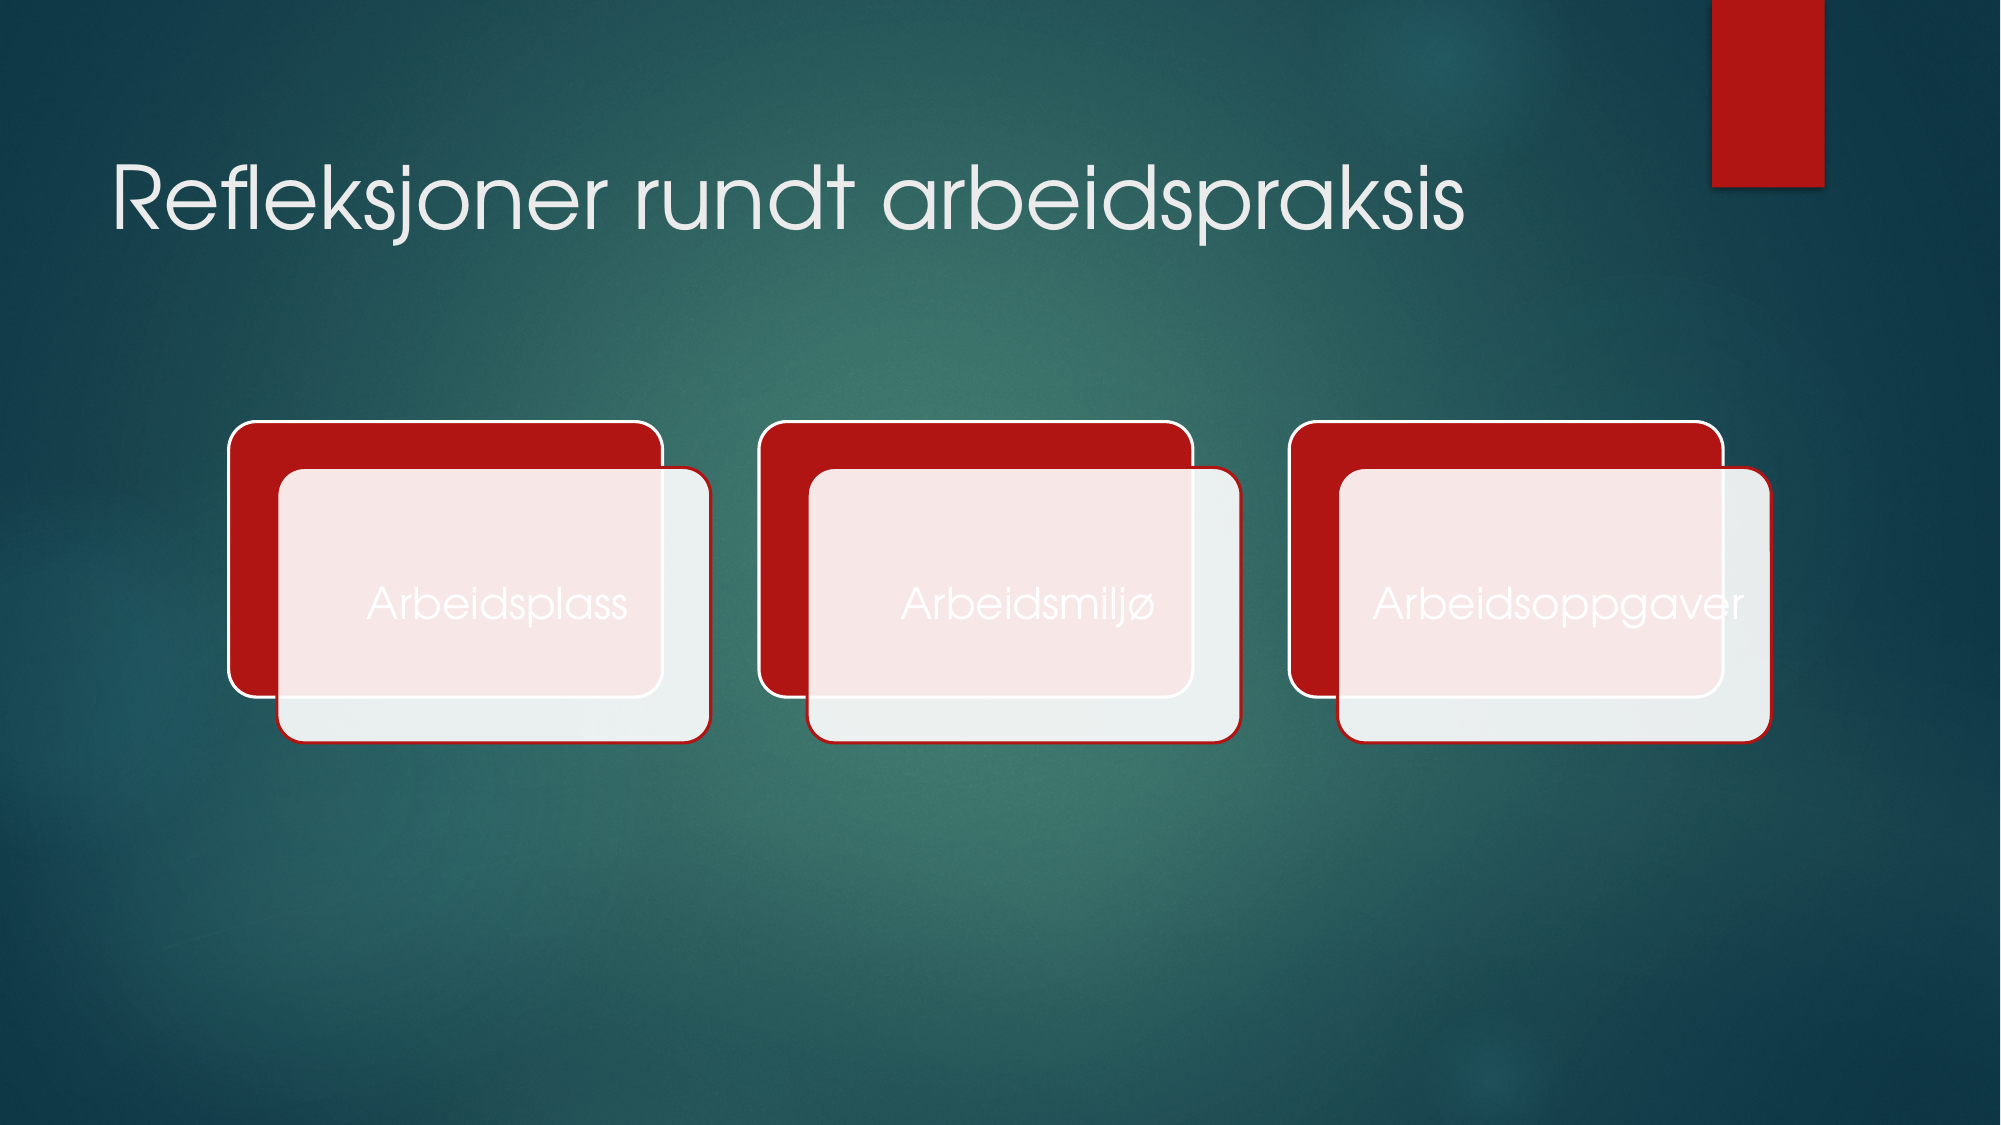

# Refleksjoner rundt arbeidspraksis
Arbeidsplass
Arbeidsmiljø
Arbeidsoppgaver